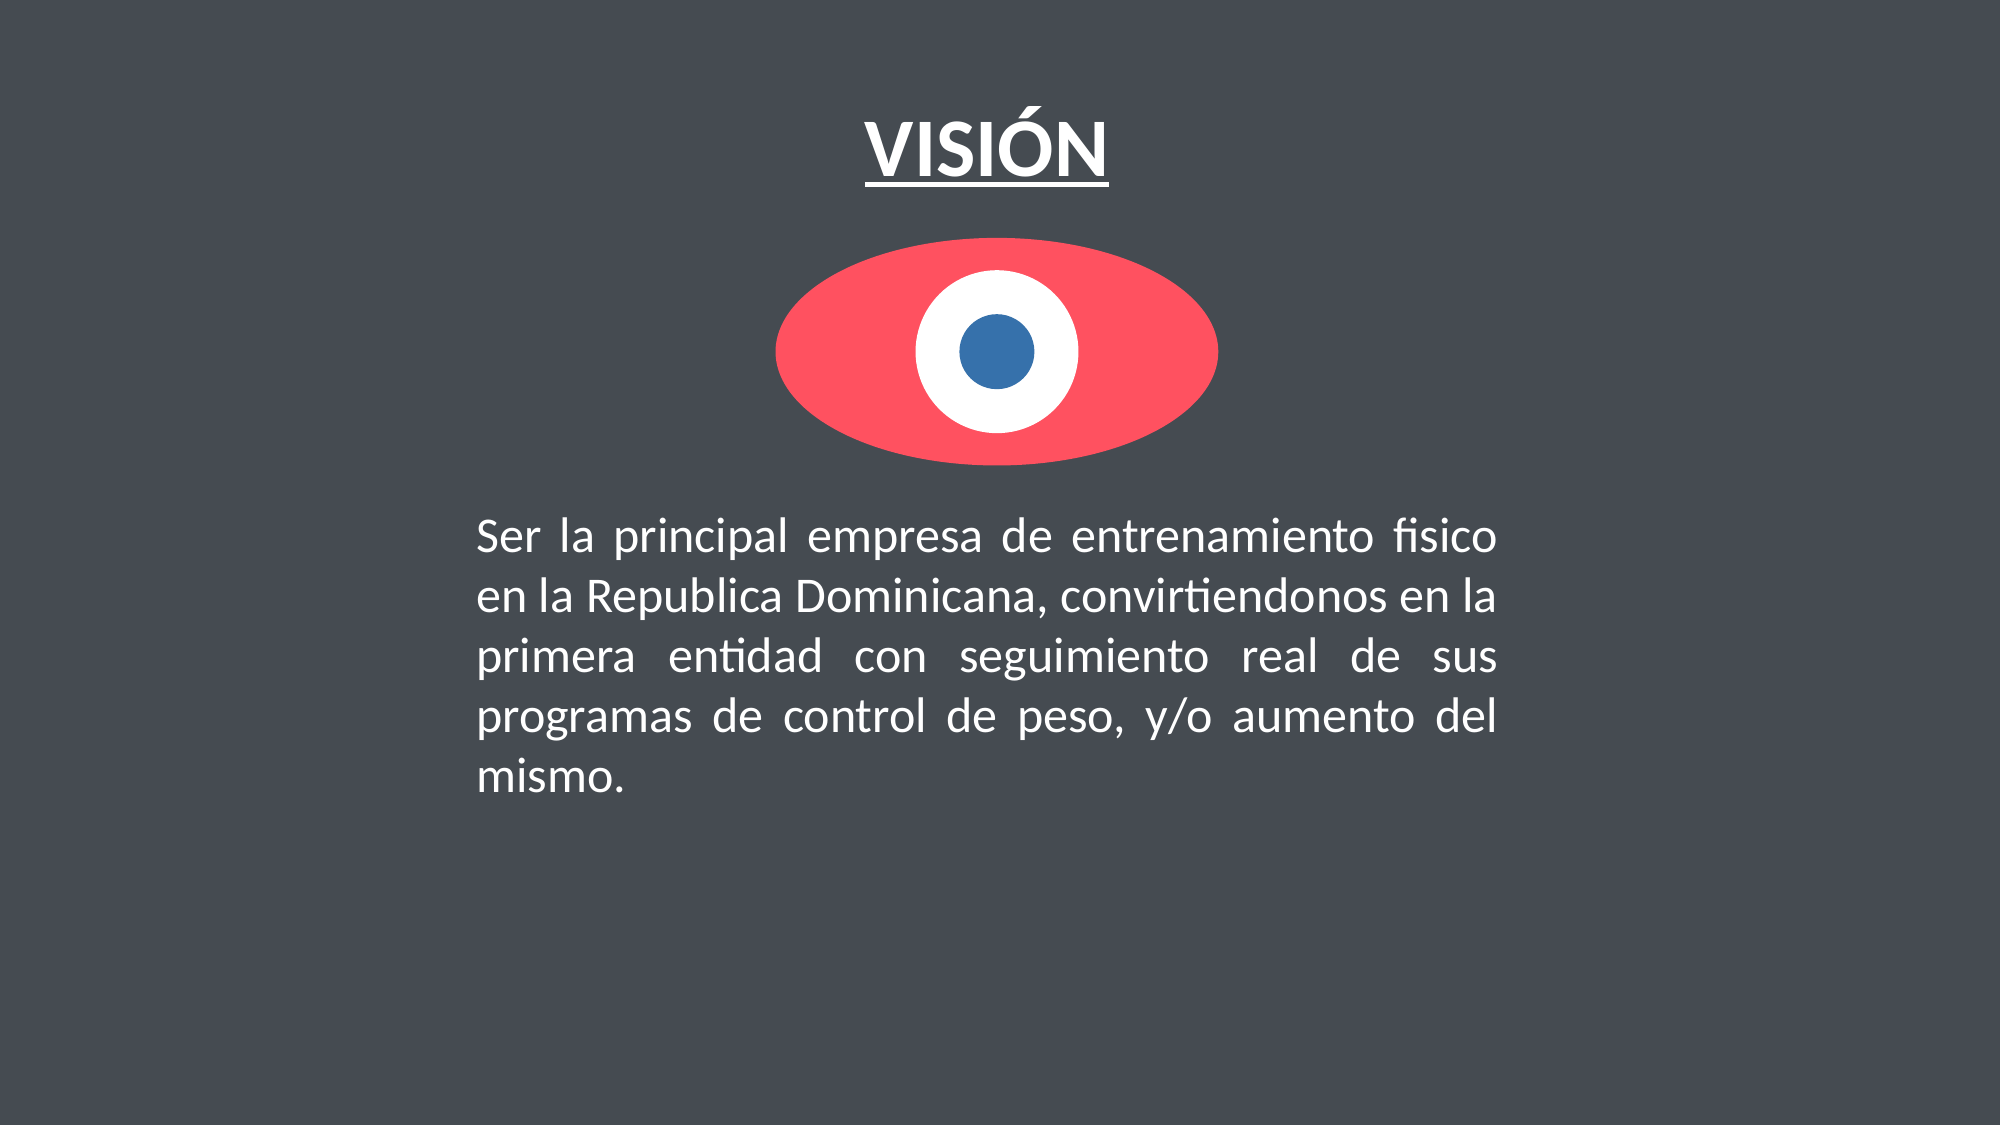

VISIÓN

Ser la principal empresa de entrenamiento fisico en la Republica Dominicana, convirtiendonos en la primera entidad con seguimiento real de sus programas de control de peso, y/o aumento del mismo.